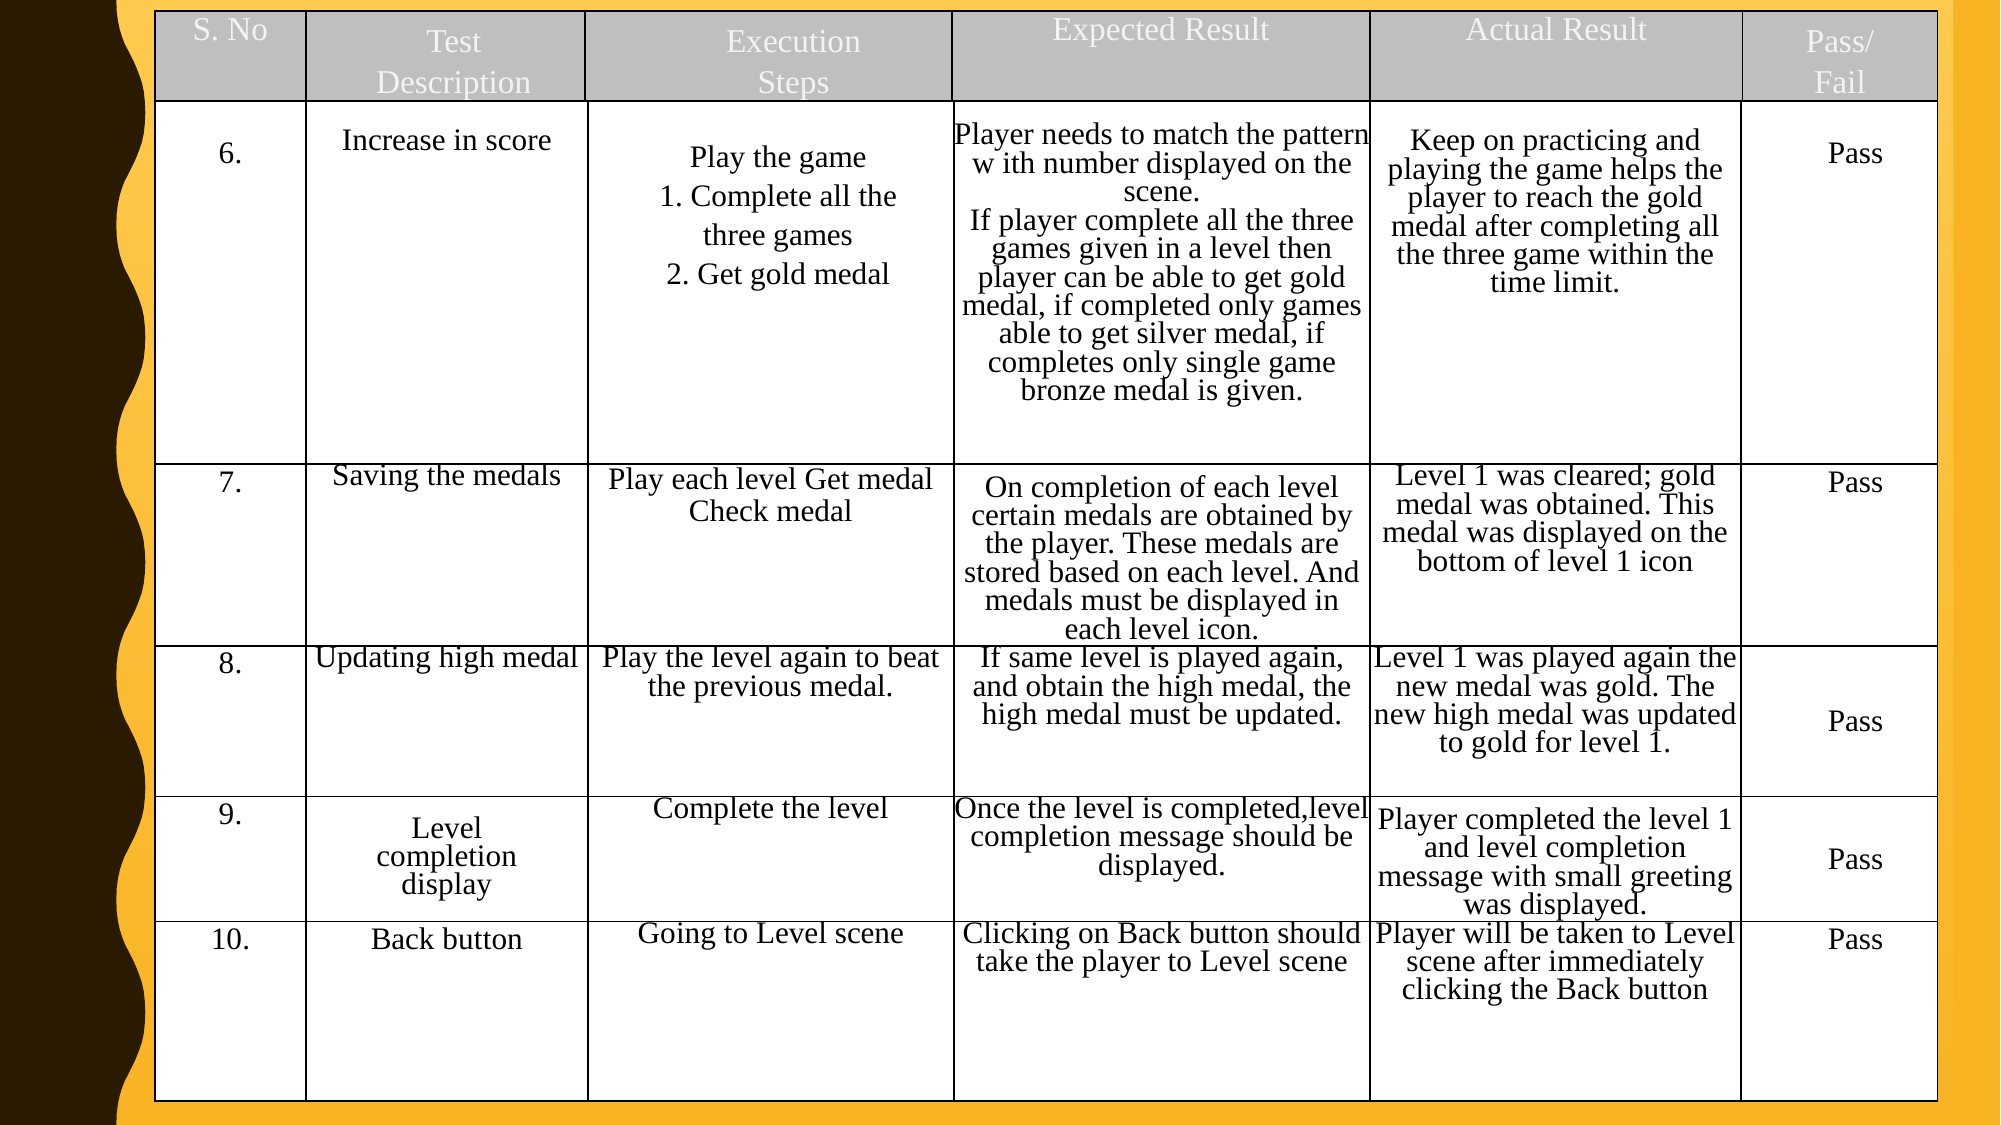

| S. No | Test Description | Execution Steps | Expected Result | Actual Result | Pass/ Fail |
| --- | --- | --- | --- | --- | --- |
| 6. | Increase in score | Play the game 1. Complete all the three games 2. Get gold medal | Player needs to match the pattern w ith number displayed on the scene. If player complete all the three games given in a level then player can be able to get gold medal, if completed only games able to get silver medal, if completes only single game bronze medal is given. | Keep on practicing and playing the game helps the player to reach the gold medal after completing all the three game within the time limit. | Pass |
| --- | --- | --- | --- | --- | --- |
| 7. | Saving the medals | Play each level Get medal Check medal | On completion of each level certain medals are obtained by the player. These medals are stored based on each level. And medals must be displayed in each level icon. | Level 1 was cleared; gold medal was obtained. This medal was displayed on the bottom of level 1 icon | Pass |
| 8. | Updating high medal | Play the level again to beat the previous medal. | If same level is played again, and obtain the high medal, the high medal must be updated. | Level 1 was played again the new medal was gold. The new high medal was updated to gold for level 1. | Pass |
| 9. | Level completion display | Complete the level | Once the level is completed,level completion message should be displayed. | Player completed the level 1 and level completion message with small greeting was displayed. | Pass |
| 10. | Back button | Going to Level scene | Clicking on Back button should take the player to Level scene | Player will be taken to Level scene after immediately clicking the Back button | Pass |